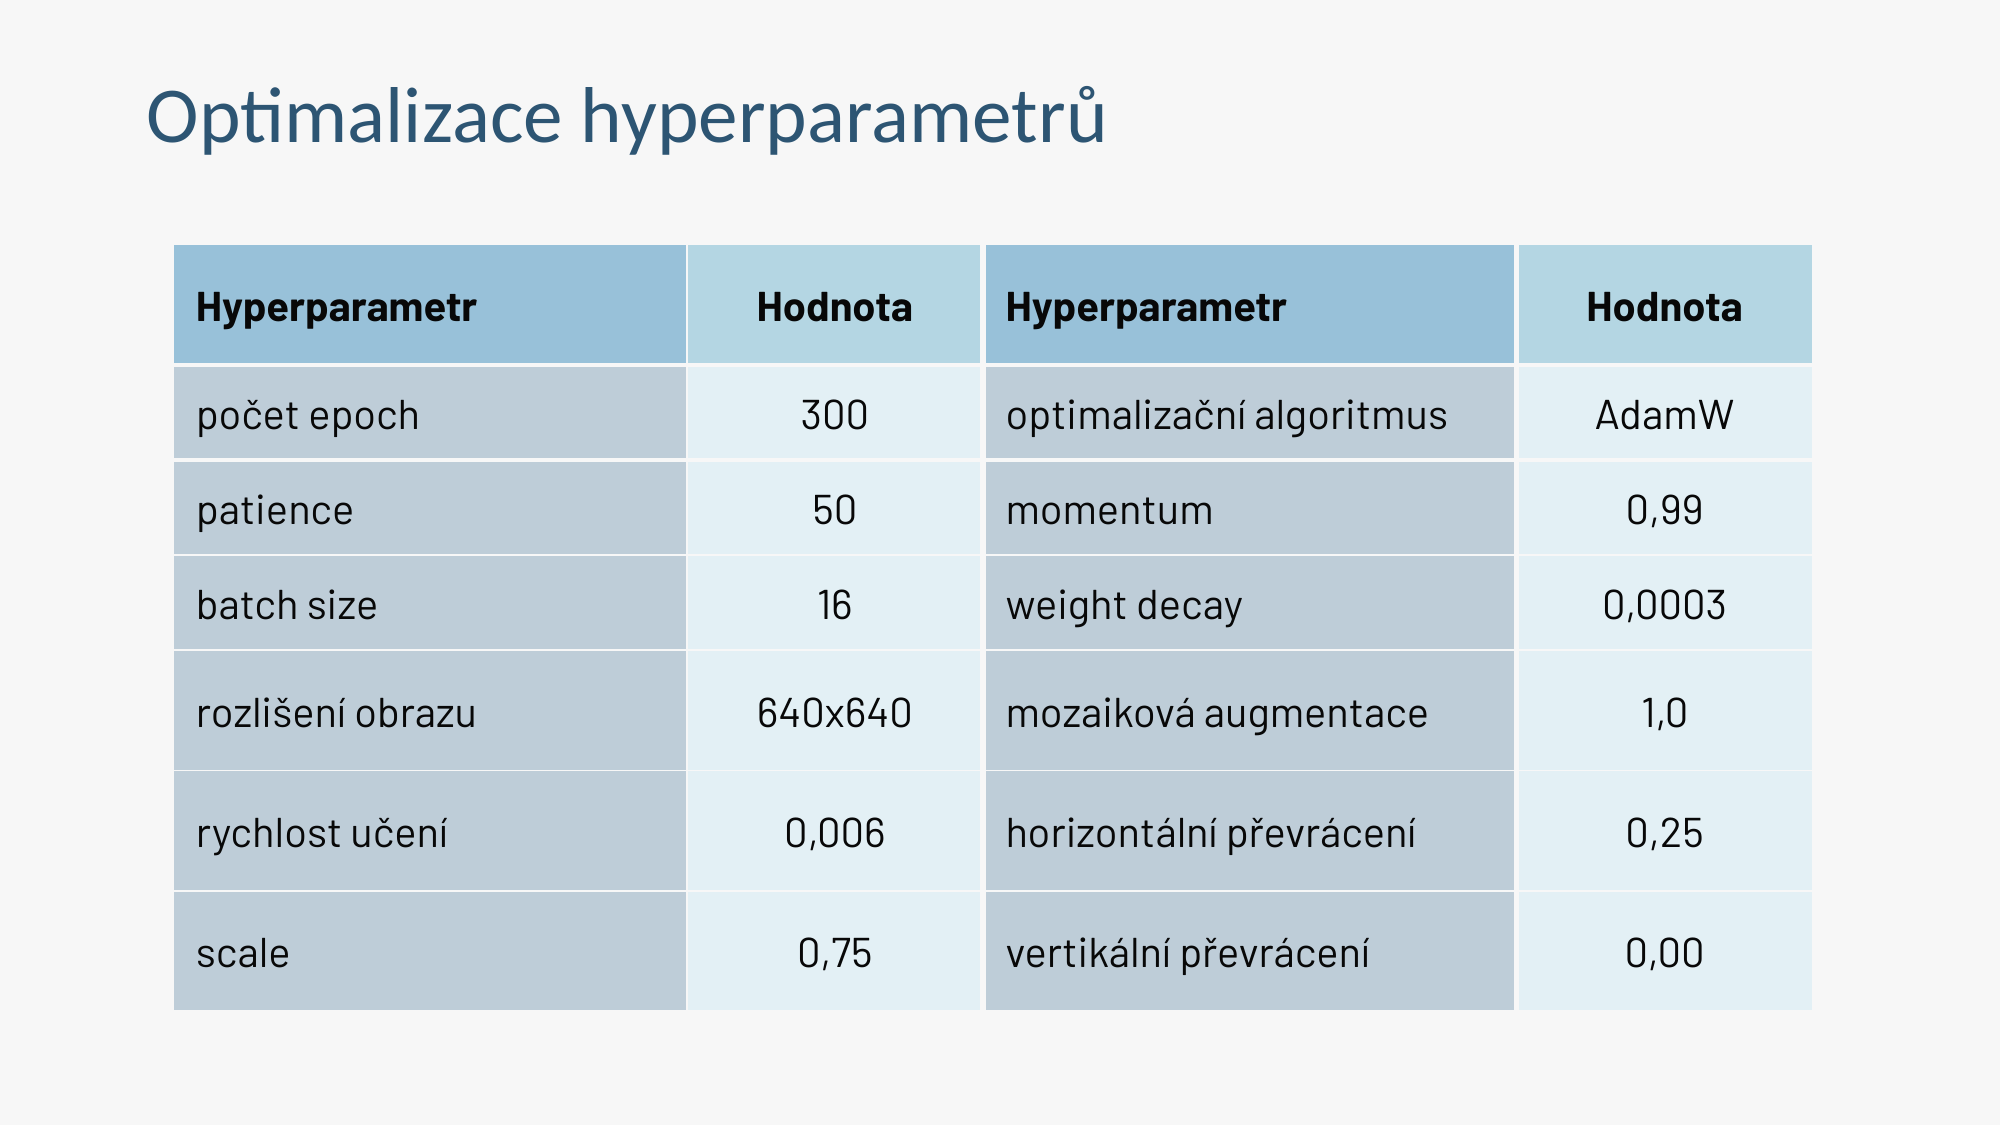

Optimalizace hyperparametrů
| Hyperparametr | Hodnota | Hyperparametr | Hodnota |
| --- | --- | --- | --- |
| počet epoch | 300 | optimalizační algoritmus | AdamW |
| patience | 50 | momentum | 0,99 |
| batch size | 16 | weight decay | 0,0003 |
| rozlišení obrazu | 640x640 | mozaiková augmentace | 1,0 |
| rychlost učení | 0,006 | horizontální převrácení | 0,25 |
| scale | 0,75 | vertikální převrácení | 0,00 |